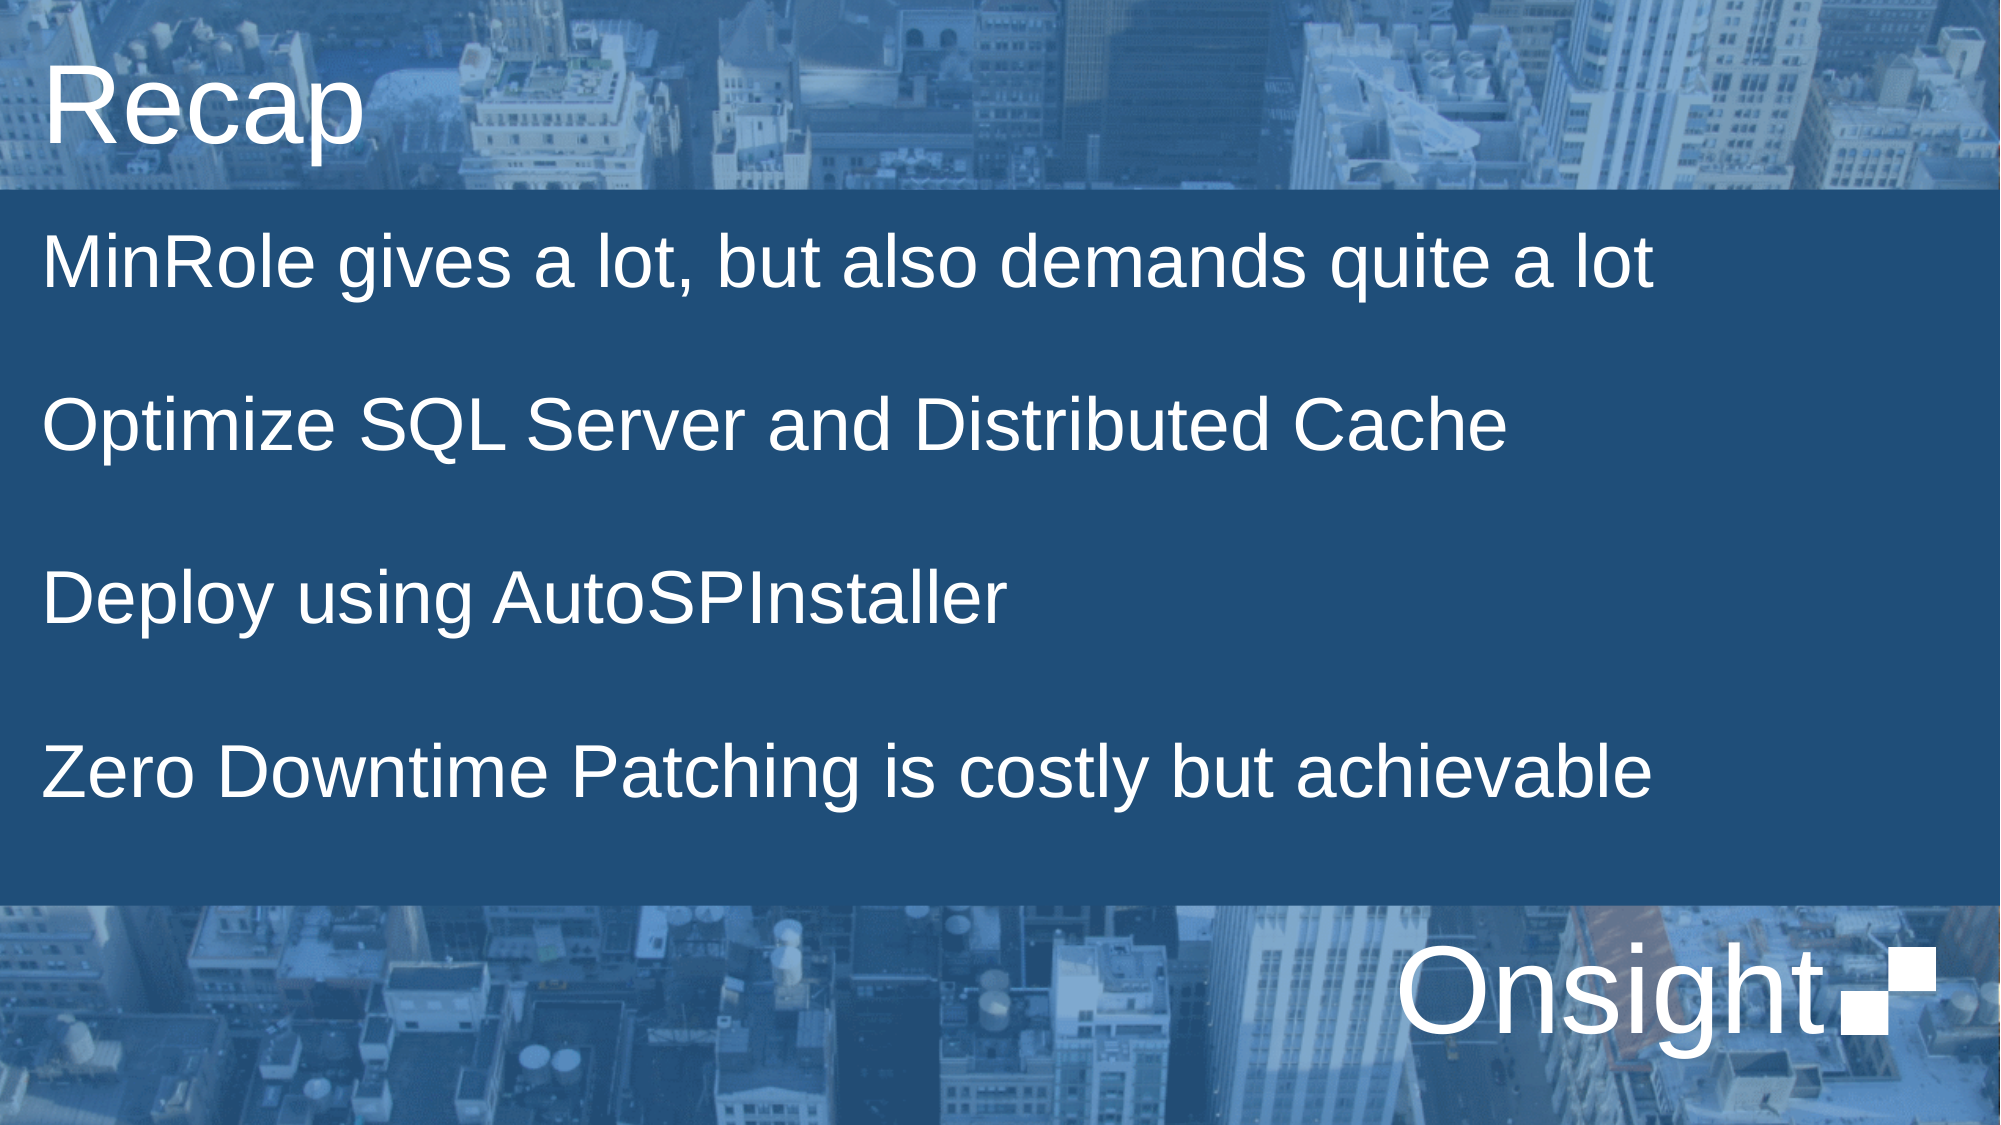

# Recap

MinRole gives a lot, but also demands quite a lot
Optimize SQL Server and Distributed Cache
Deploy using AutoSPInstaller
Zero Downtime Patching is costly but achievable